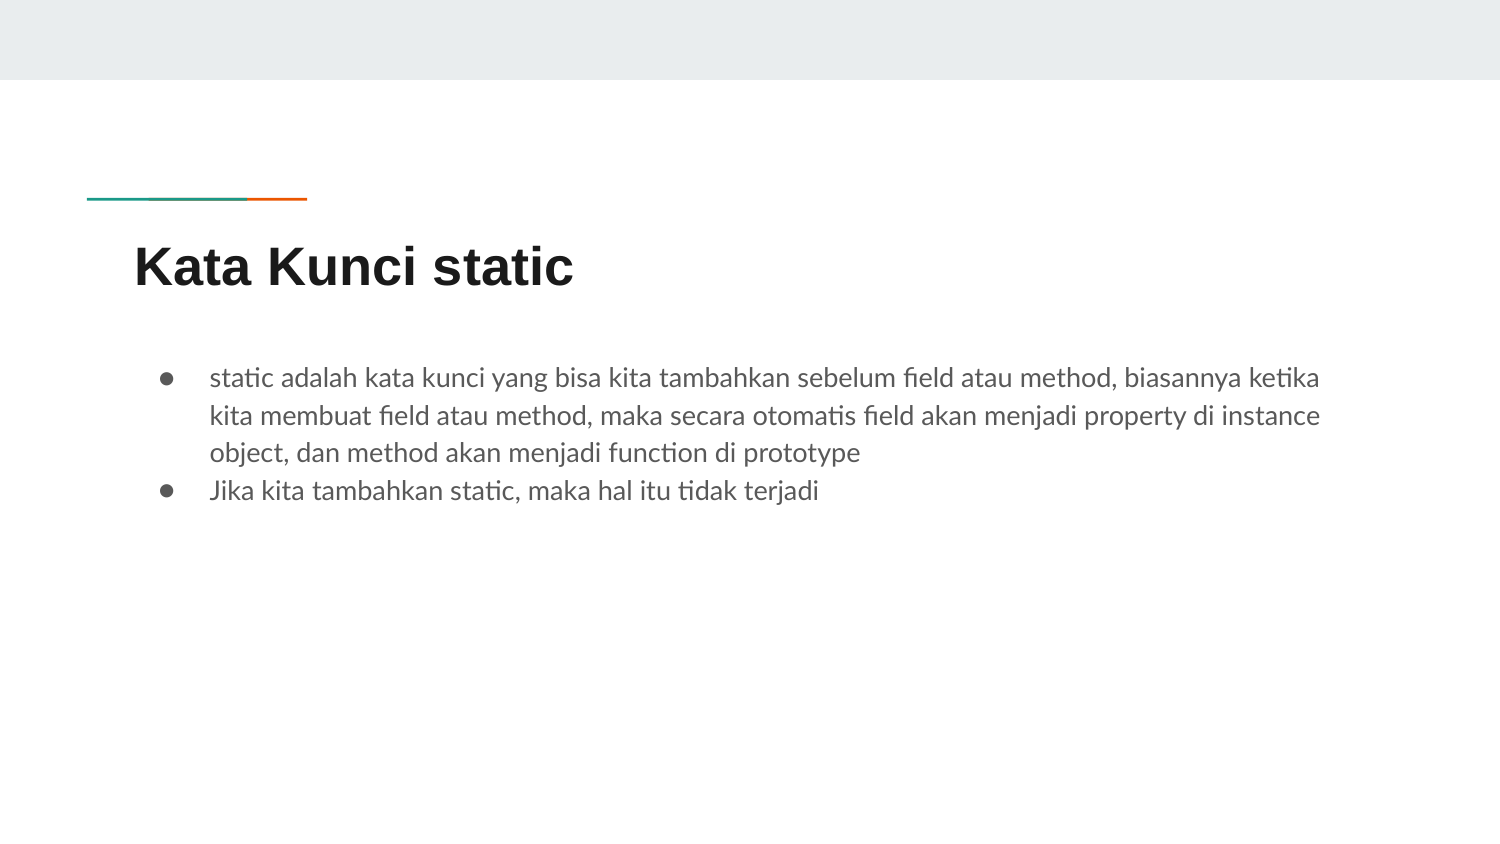

# Kata Kunci static
static adalah kata kunci yang bisa kita tambahkan sebelum field atau method, biasannya ketika kita membuat field atau method, maka secara otomatis field akan menjadi property di instance object, dan method akan menjadi function di prototype
Jika kita tambahkan static, maka hal itu tidak terjadi